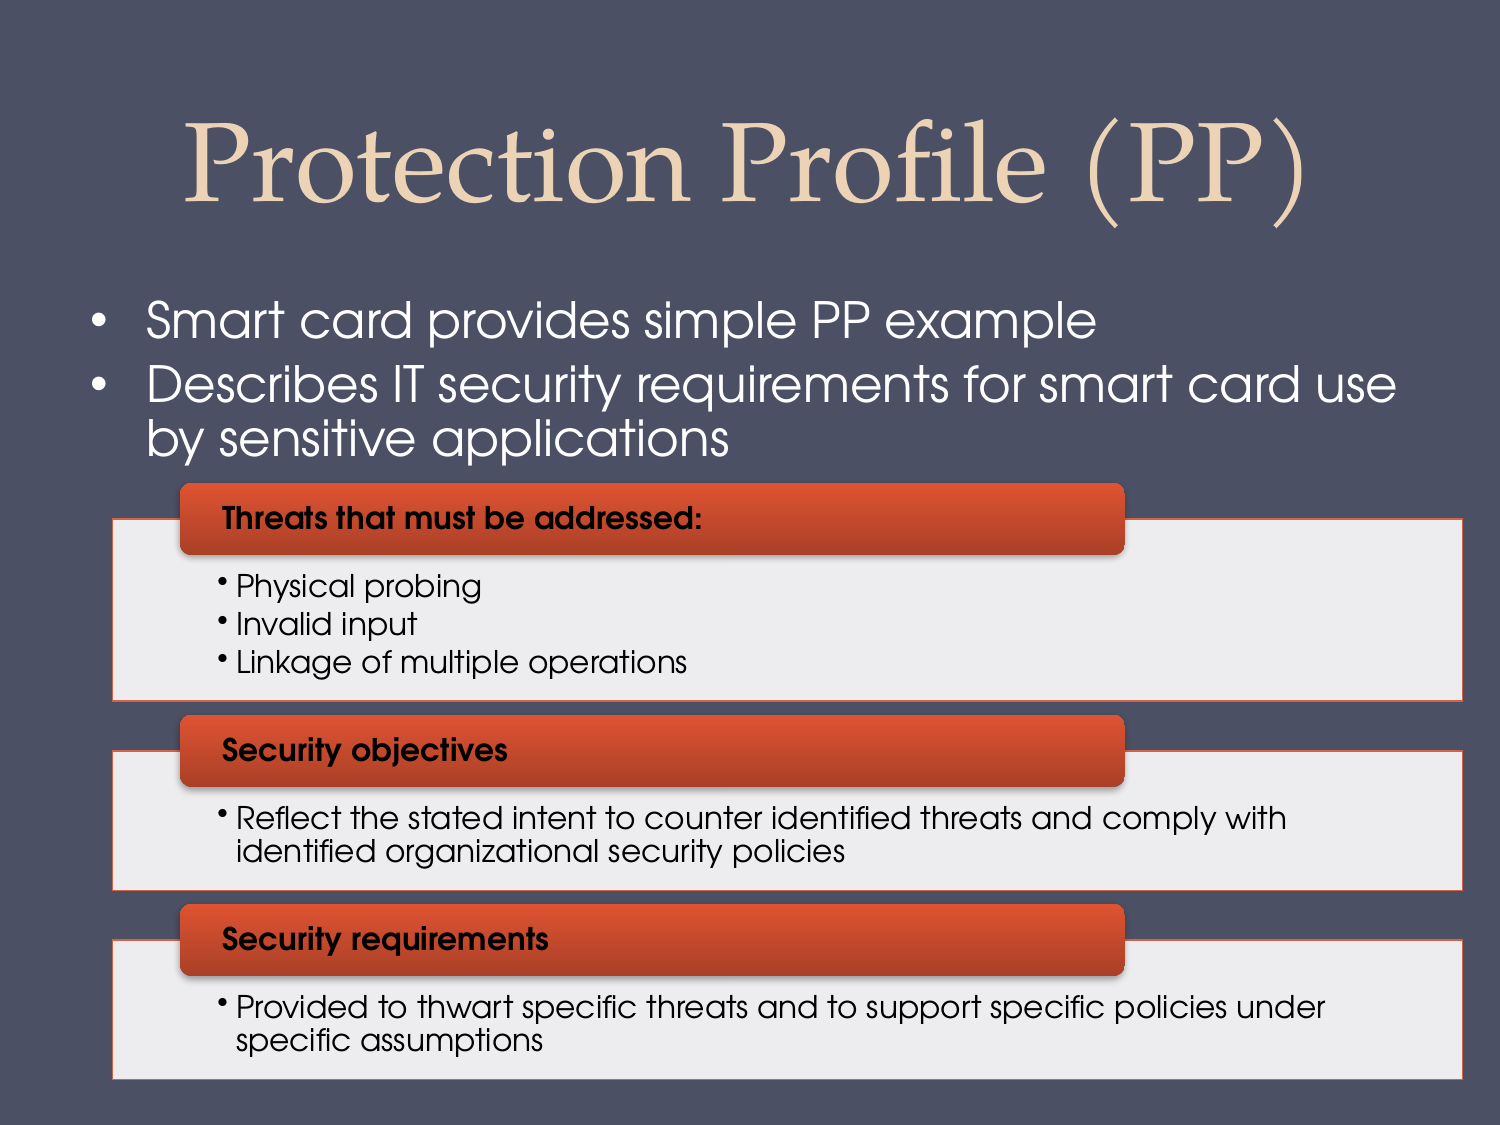

# Protection Profile (PP)
Smart card provides simple PP example
Describes IT security requirements for smart card use by sensitive applications
Physical probing
Invalid input
Linkage of multiple operations
Threats that must be addressed:
Reflect the stated intent to counter identified threats and comply with identified organizational security policies
Security objectives
Provided to thwart specific threats and to support specific policies under specific assumptions
Security requirements